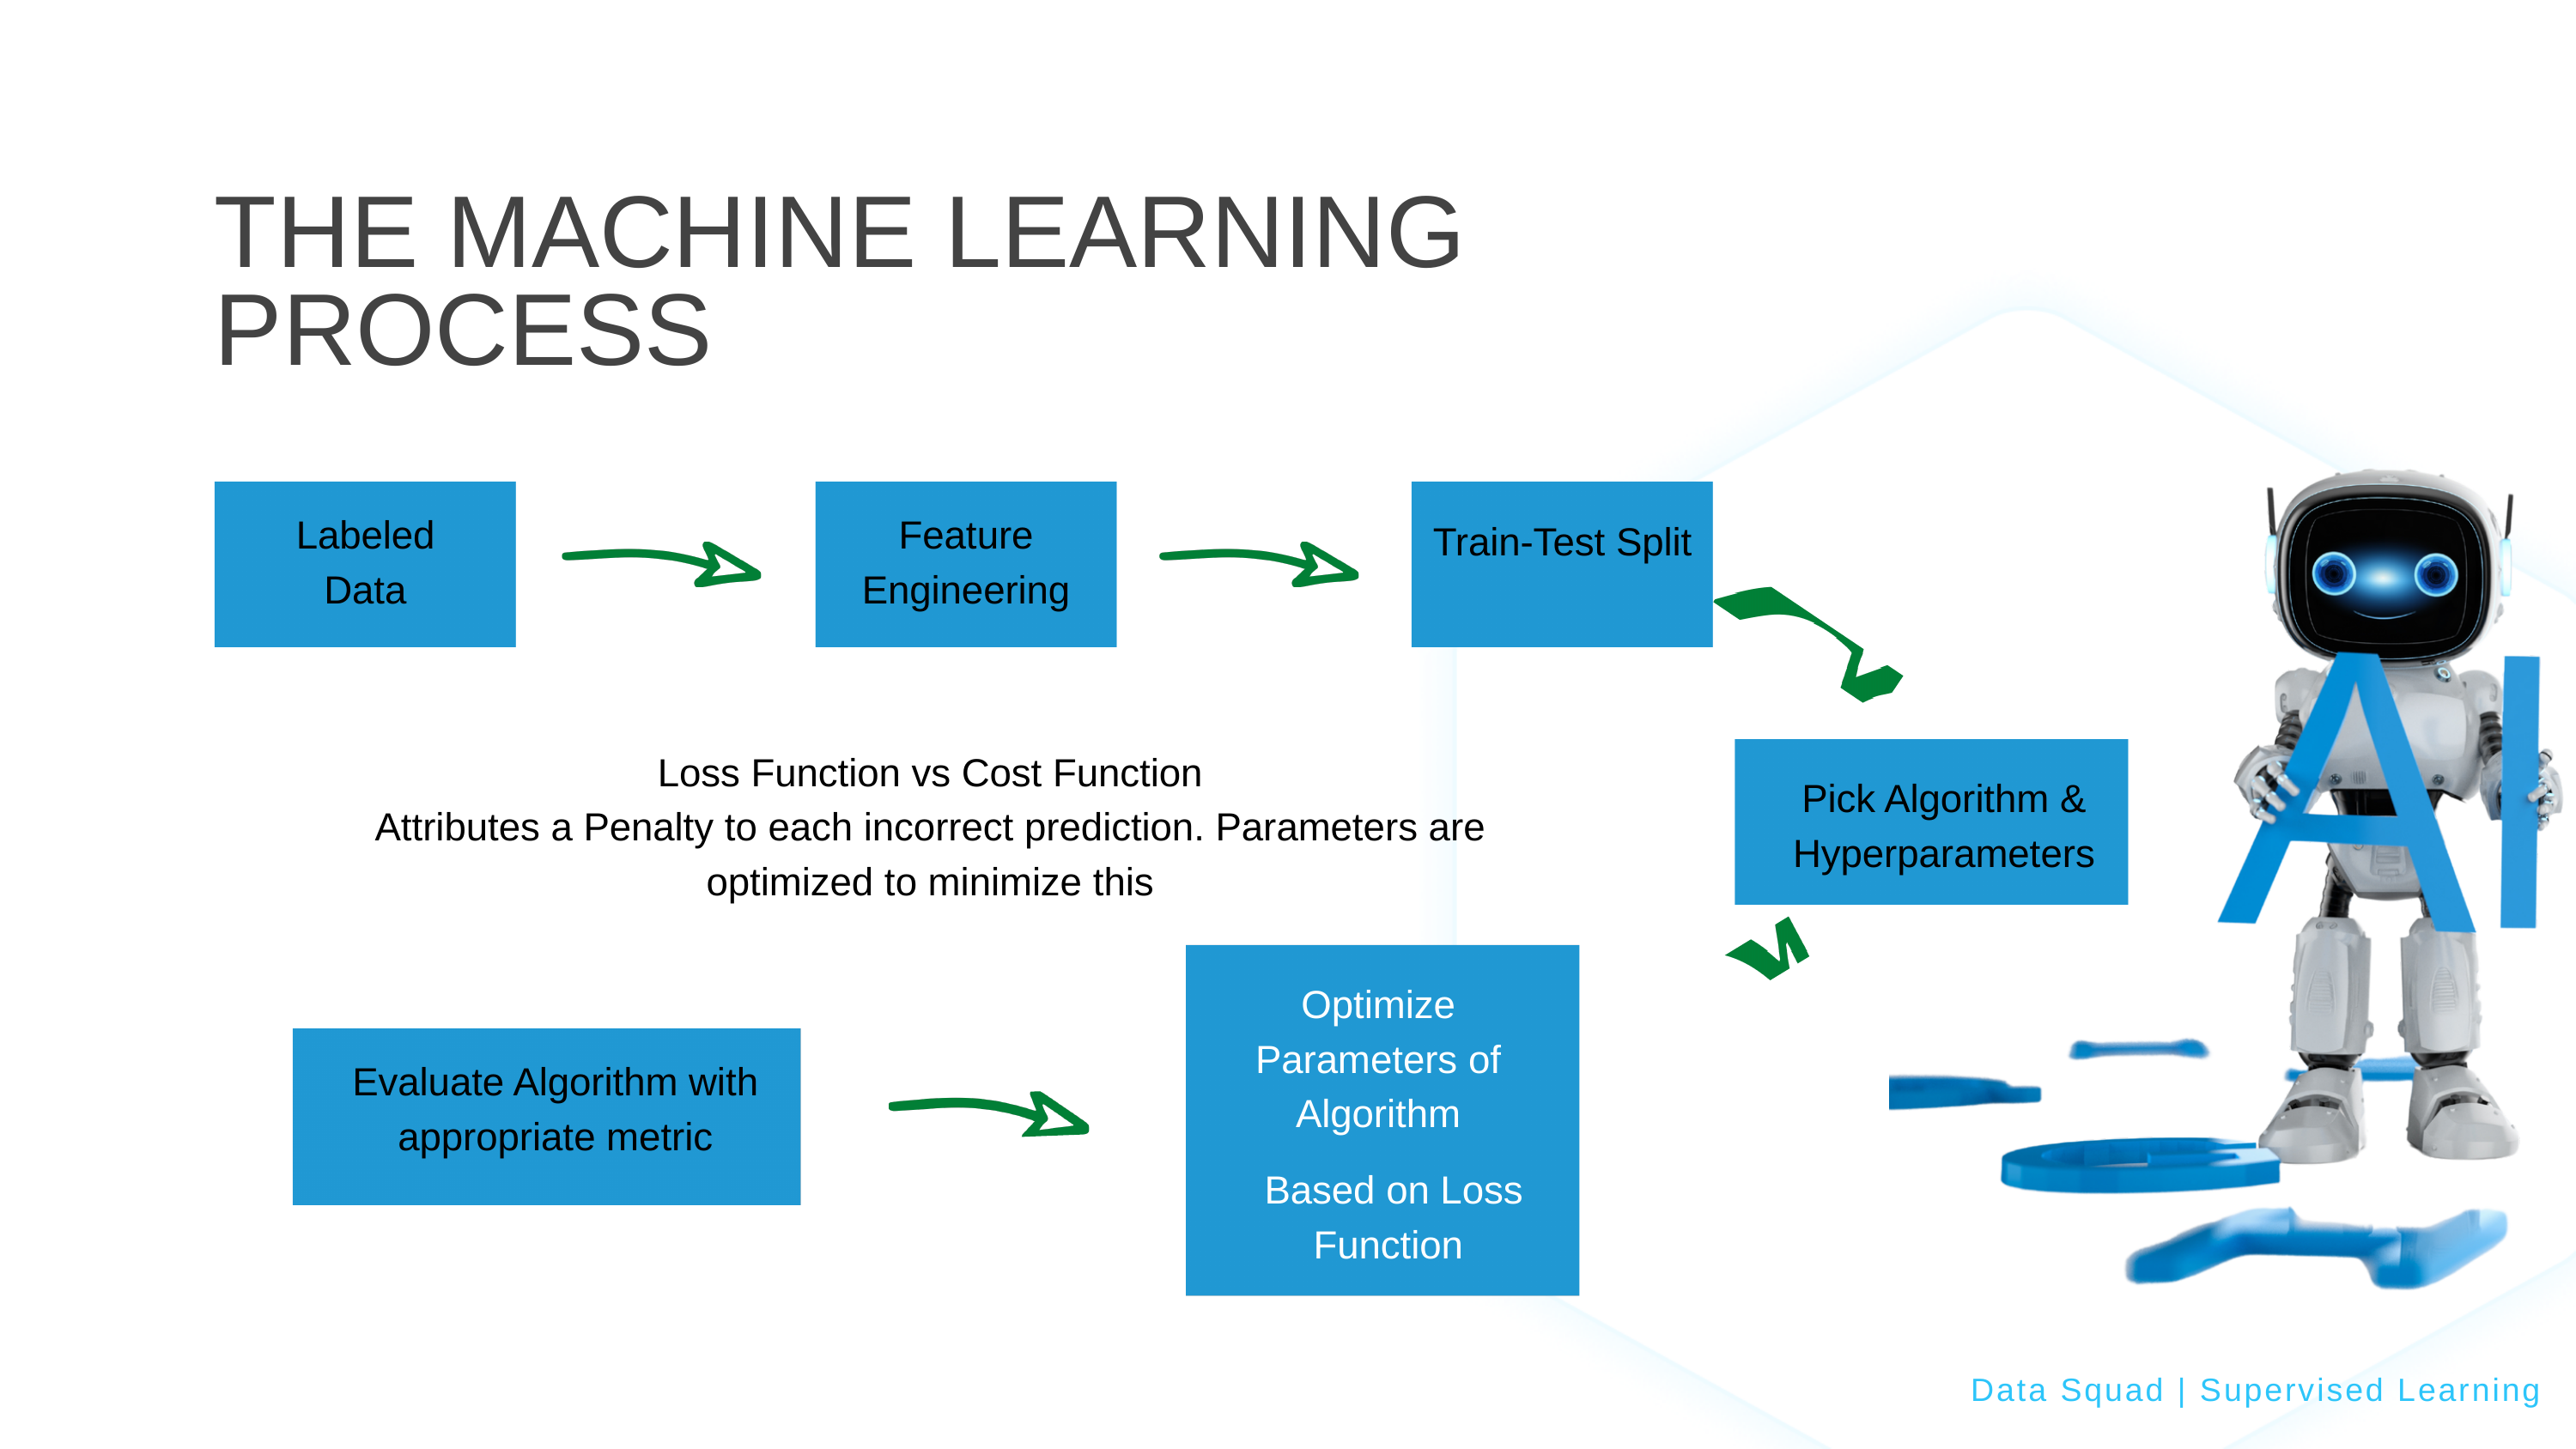

THE MACHINE LEARNING PROCESS

Labeled Data
Feature Engineering
Train-Test Split

Loss Function vs Cost Function
Attributes a Penalty to each incorrect prediction. Parameters are optimized to minimize this

Pick Algorithm & Hyperparameters

Optimize Parameters of Algorithm

Evaluate Algorithm with appropriate metric

Based on Loss Function
Data Squad | Supervised Learning